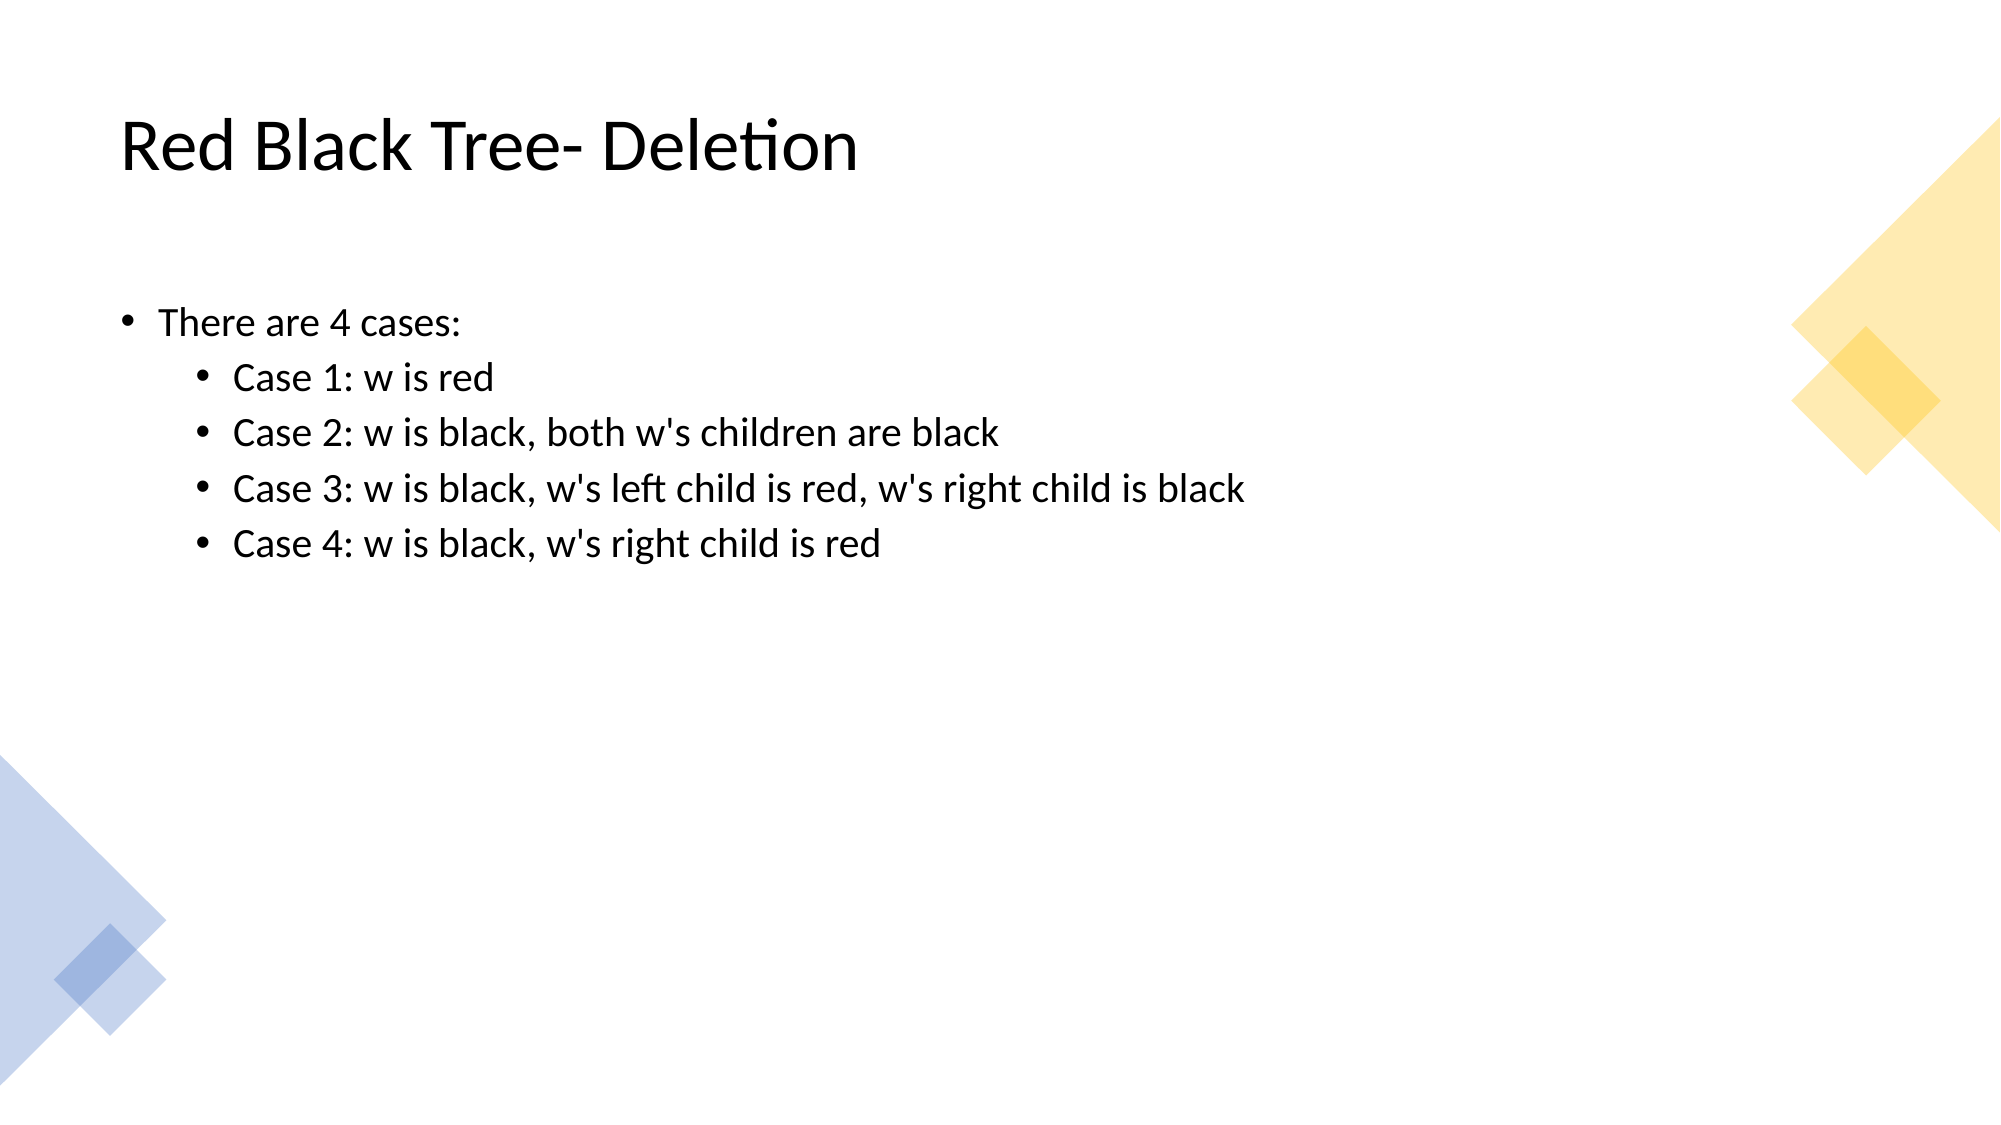

# Red Black Tree- Deletion

There are 4 cases:
Case 1: w is red
Case 2: w is black, both w's children are black
Case 3: w is black, w's left child is red, w's right child is black
Case 4: w is black, w's right child is red